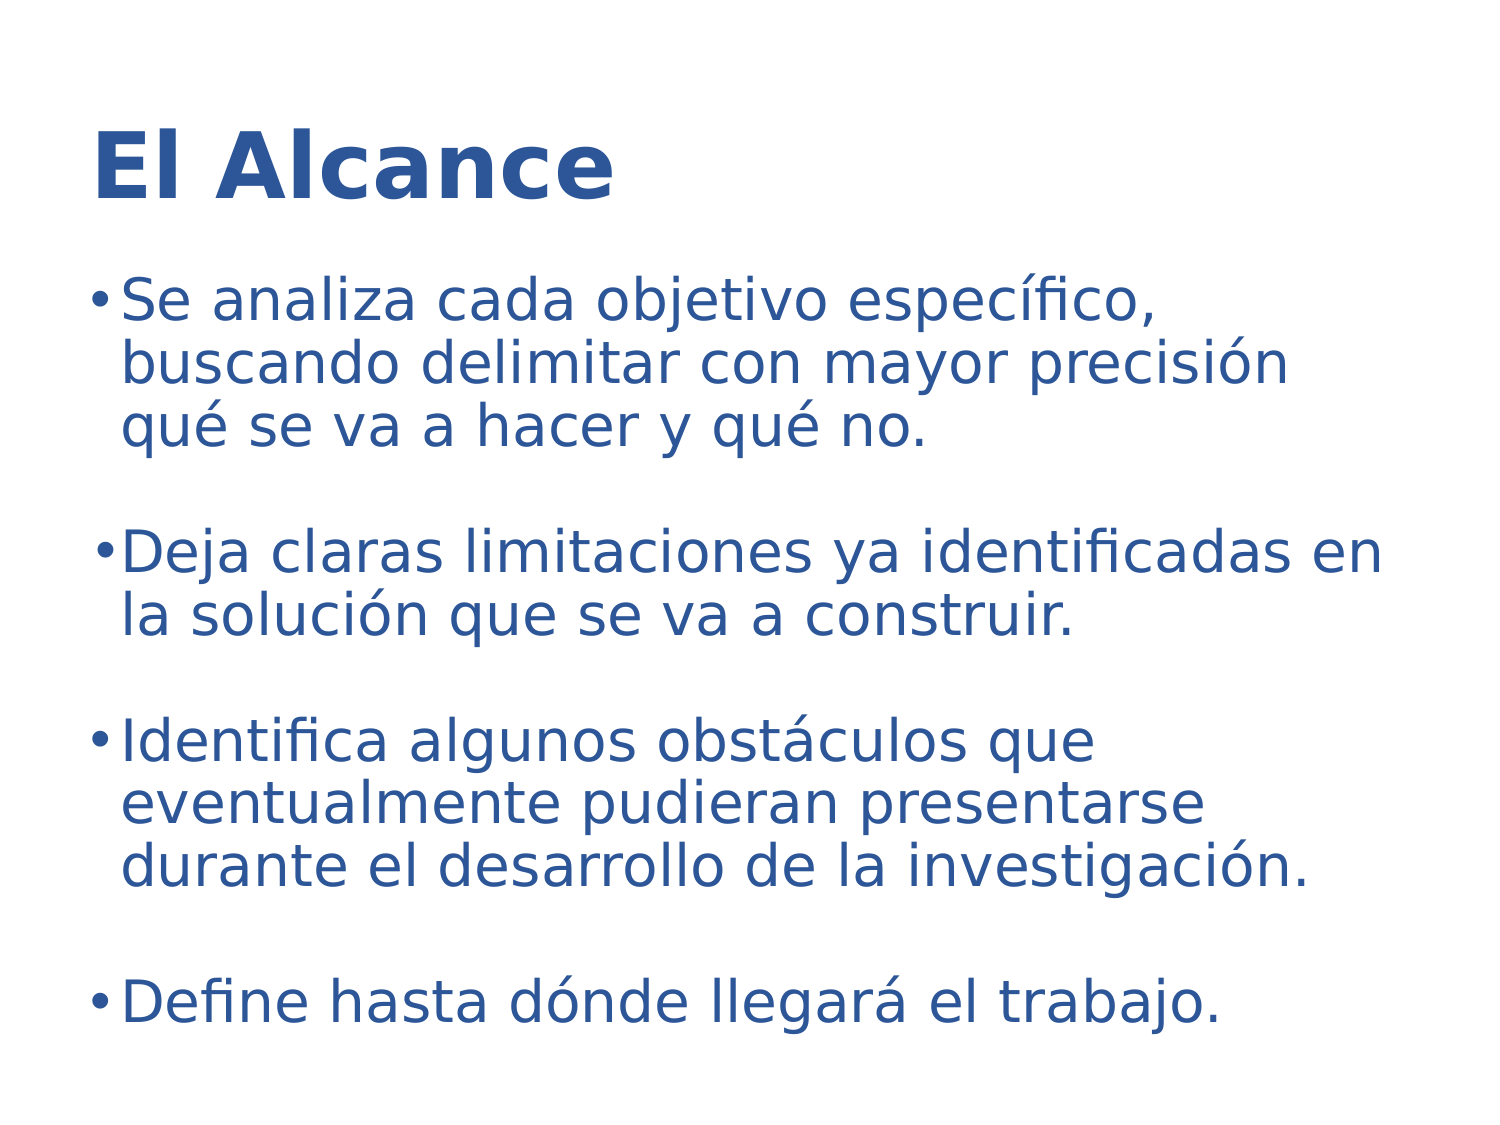

# El Alcance
Se analiza cada objetivo específico, buscando delimitar con mayor precisión qué se va a hacer y qué no.

Deja claras limitaciones ya identificadas en la solución que se va a construir.

Identifica algunos obstáculos que eventualmente pudieran presentarse durante el desarrollo de la investigación.

Define hasta dónde llegará el trabajo.